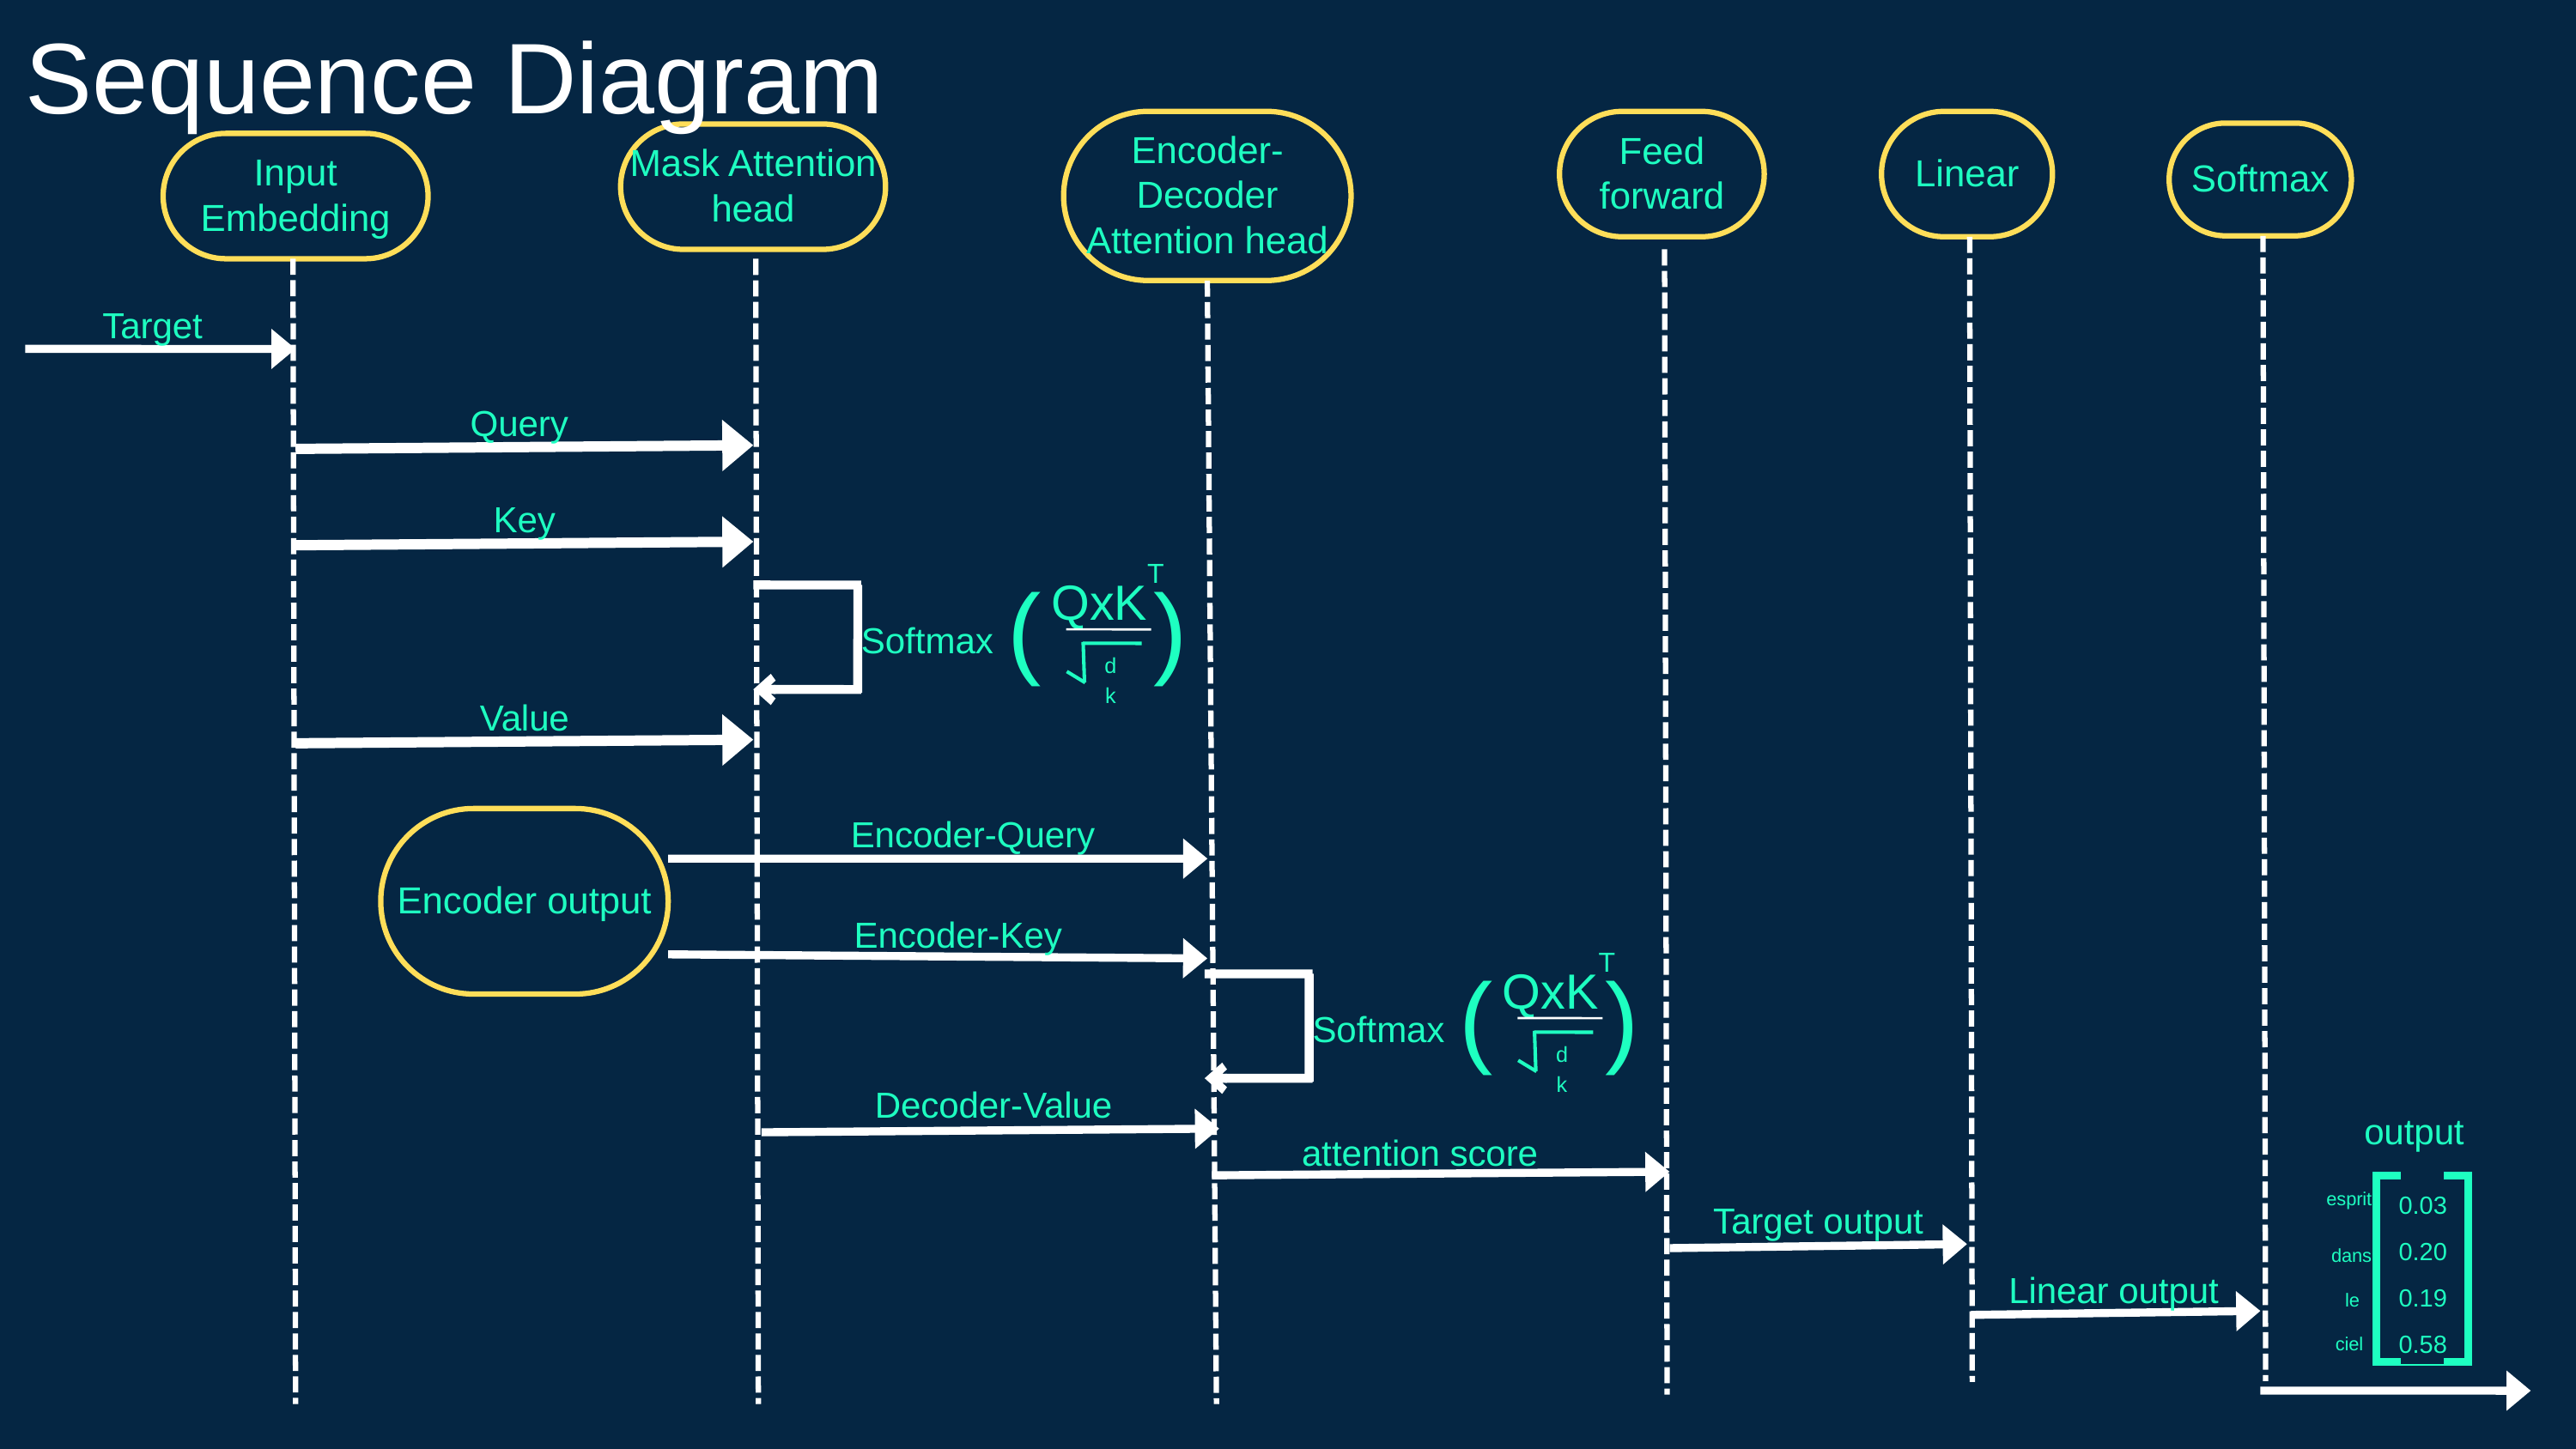

Sequence Diagram

Encoder- Decoder Attention head

Feed forward

Linear

Softmax

Mask Attention head

Input Embedding

Target

Query

Key

(    )
T
QxK
Softmax

dk

Value

Encoder-Query

Encoder output

Encoder-Key
(    )
T
QxK
Softmax

dk

Decoder-Value
output
attention score

0.03
0.20
0.19
0.58

esprit
Target output
dans

Linear output
le

ciel